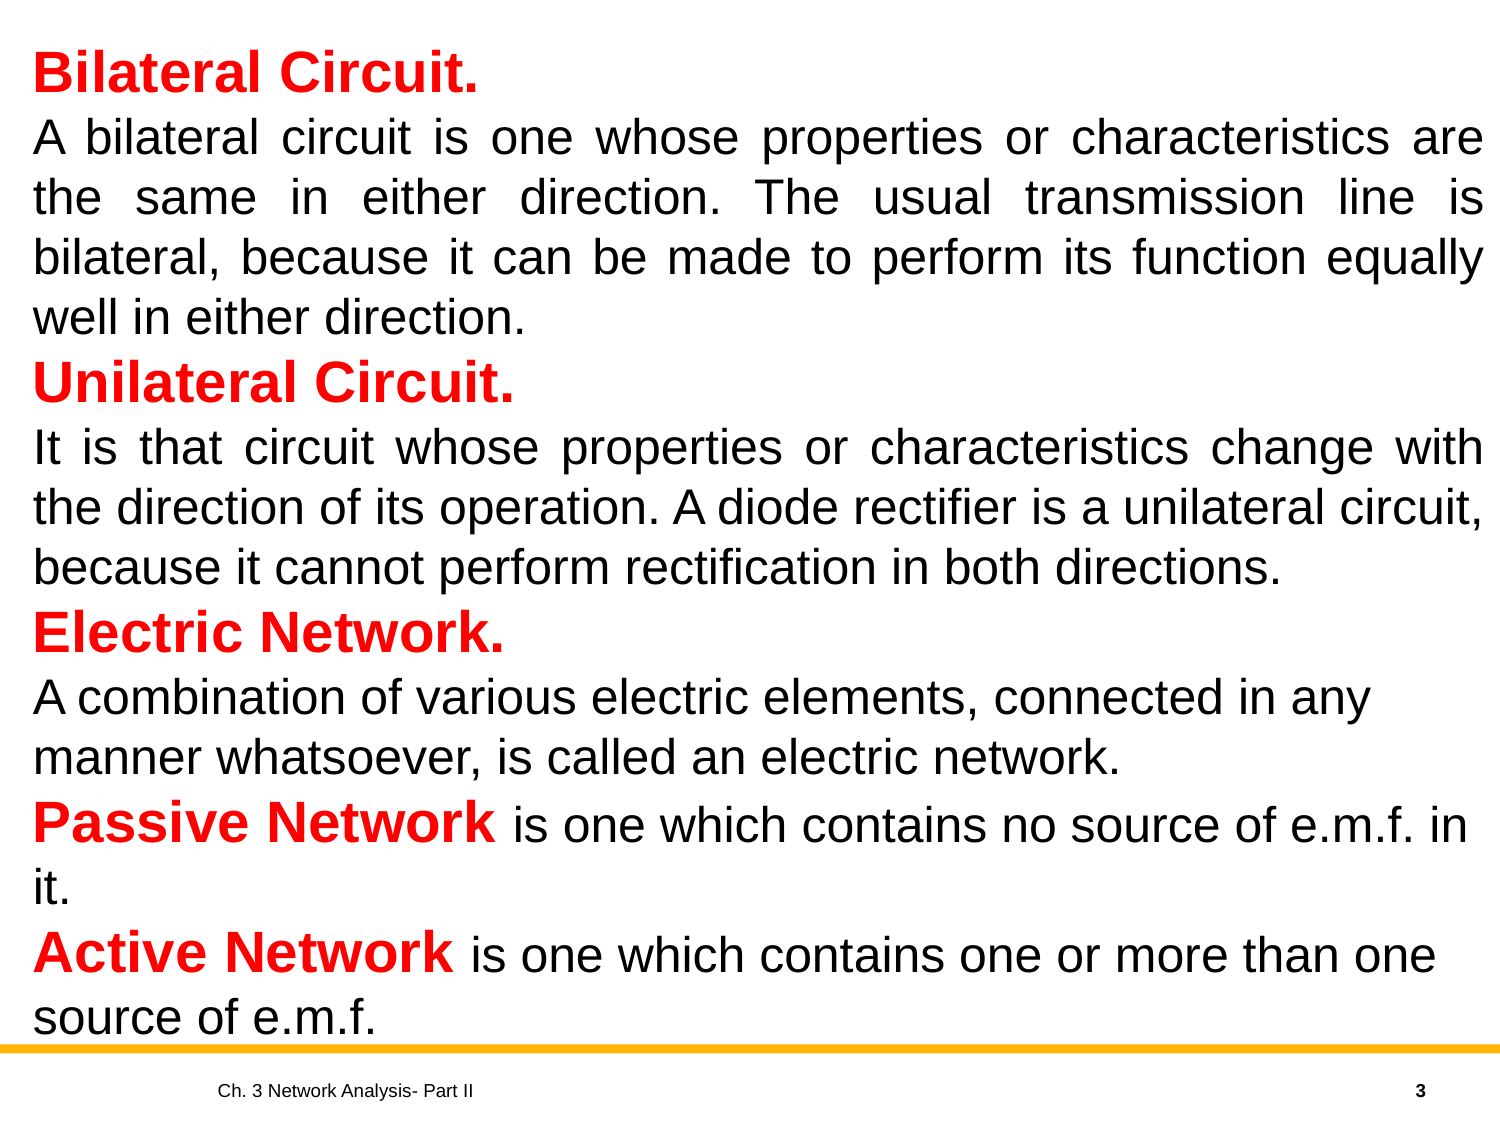

Bilateral Circuit.
A bilateral circuit is one whose properties or characteristics are the same in either direction. The usual transmission line is bilateral, because it can be made to perform its function equally well in either direction.
Unilateral Circuit.
It is that circuit whose properties or characteristics change with the direction of its operation. A diode rectifier is a unilateral circuit, because it cannot perform rectification in both directions.
Electric Network.
A combination of various electric elements, connected in any manner whatsoever, is called an electric network.
Passive Network is one which contains no source of e.m.f. in it.
Active Network is one which contains one or more than one source of e.m.f.
3
Ch. 3 Network Analysis- Part II